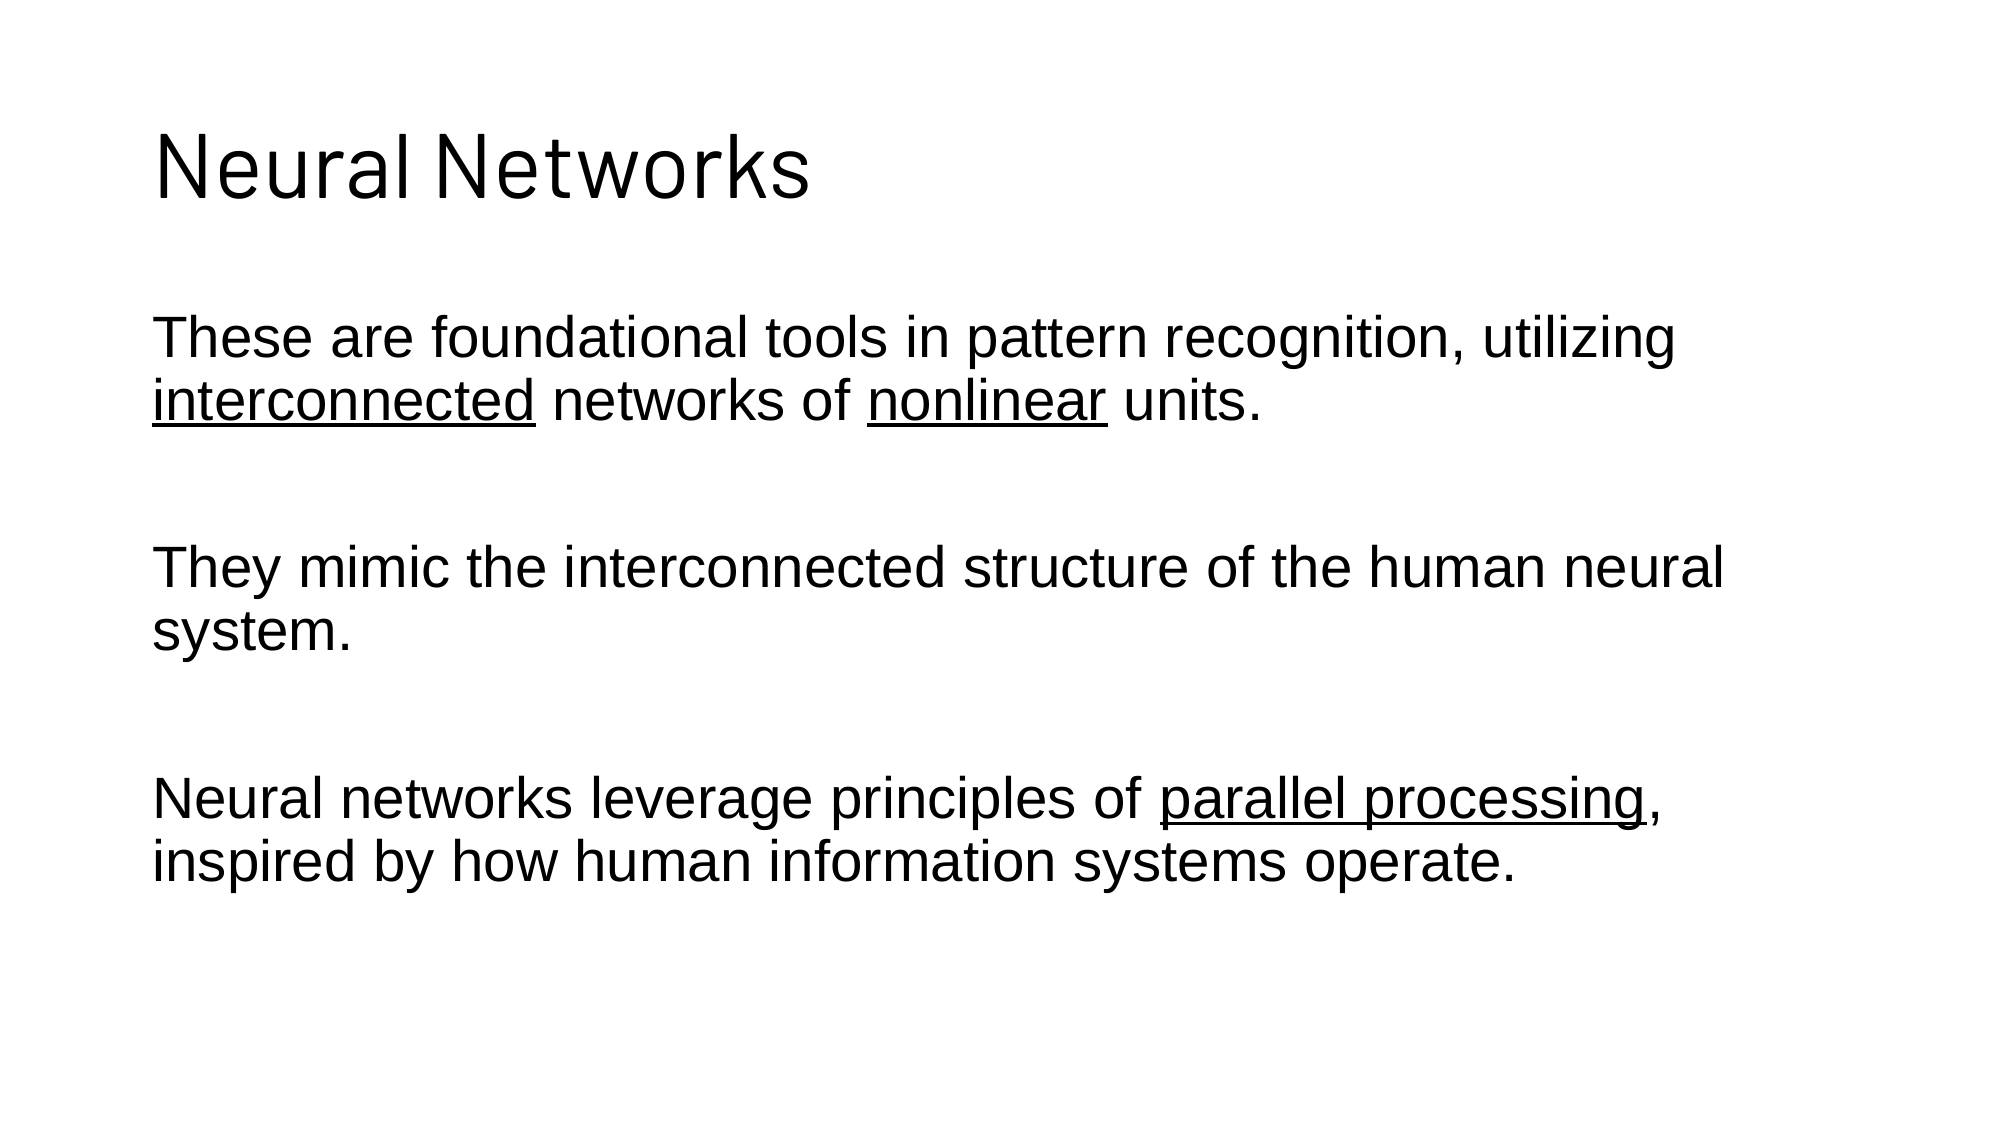

# Neural Networks
These are foundational tools in pattern recognition, utilizing interconnected networks of nonlinear units.

They mimic the interconnected structure of the human neural system.

Neural networks leverage principles of parallel processing, inspired by how human information systems operate.